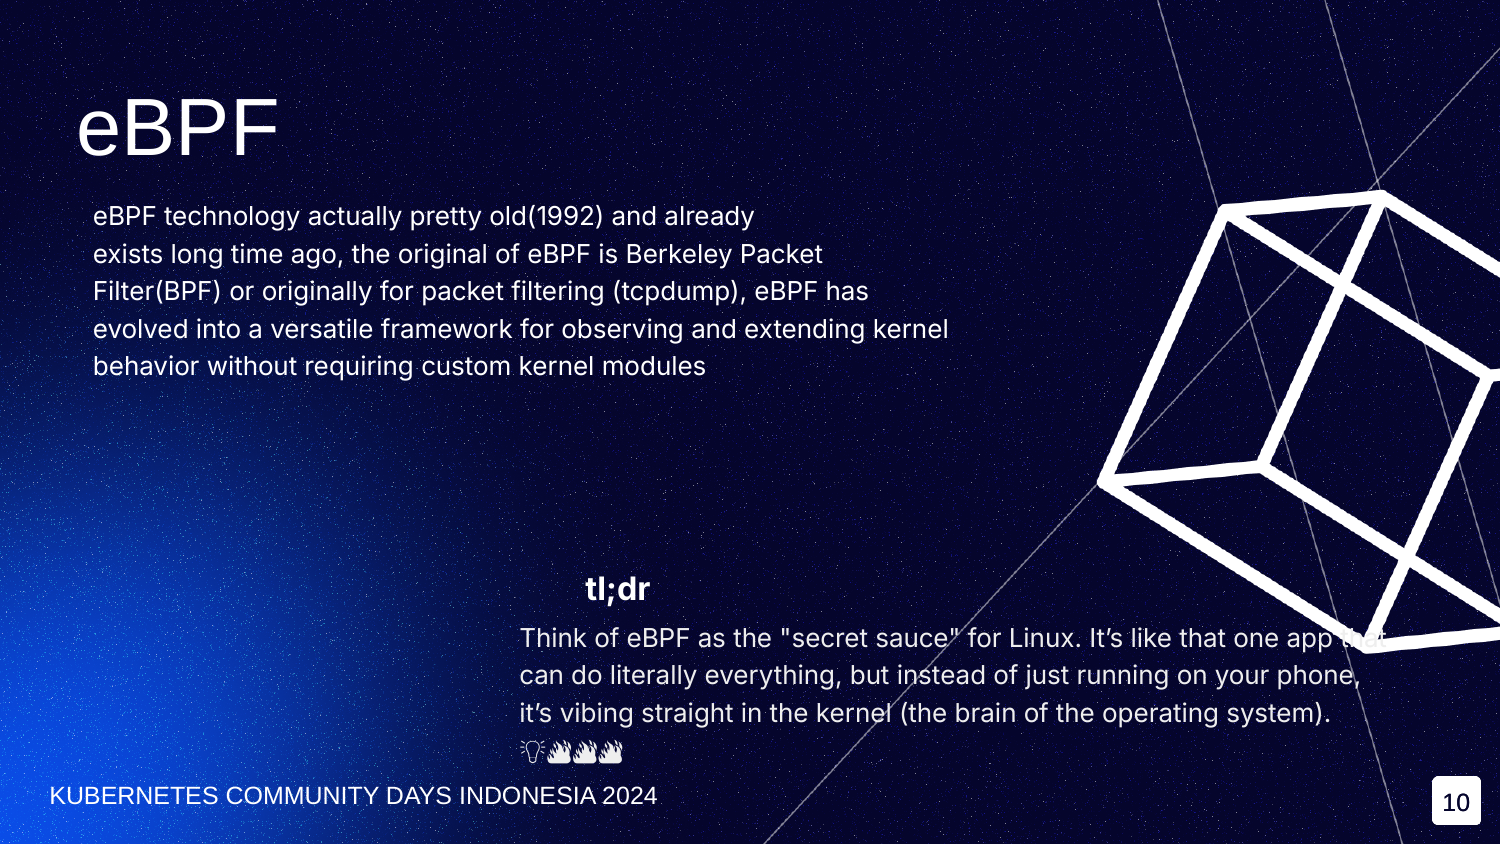

# eBPF
eBPF technology actually pretty old(1992) and already
exists long time ago, the original of eBPF is Berkeley Packet
Filter(BPF) or originally for packet filtering (tcpdump), eBPF has evolved into a versatile framework for observing and extending kernel behavior without requiring custom kernel modules
tl;dr
Think of eBPF as the "secret sauce" for Linux. It’s like that one app that can do literally everything, but instead of just running on your phone, it’s vibing straight in the kernel (the brain of the operating system). 💡🔥🔥🔥
10
10